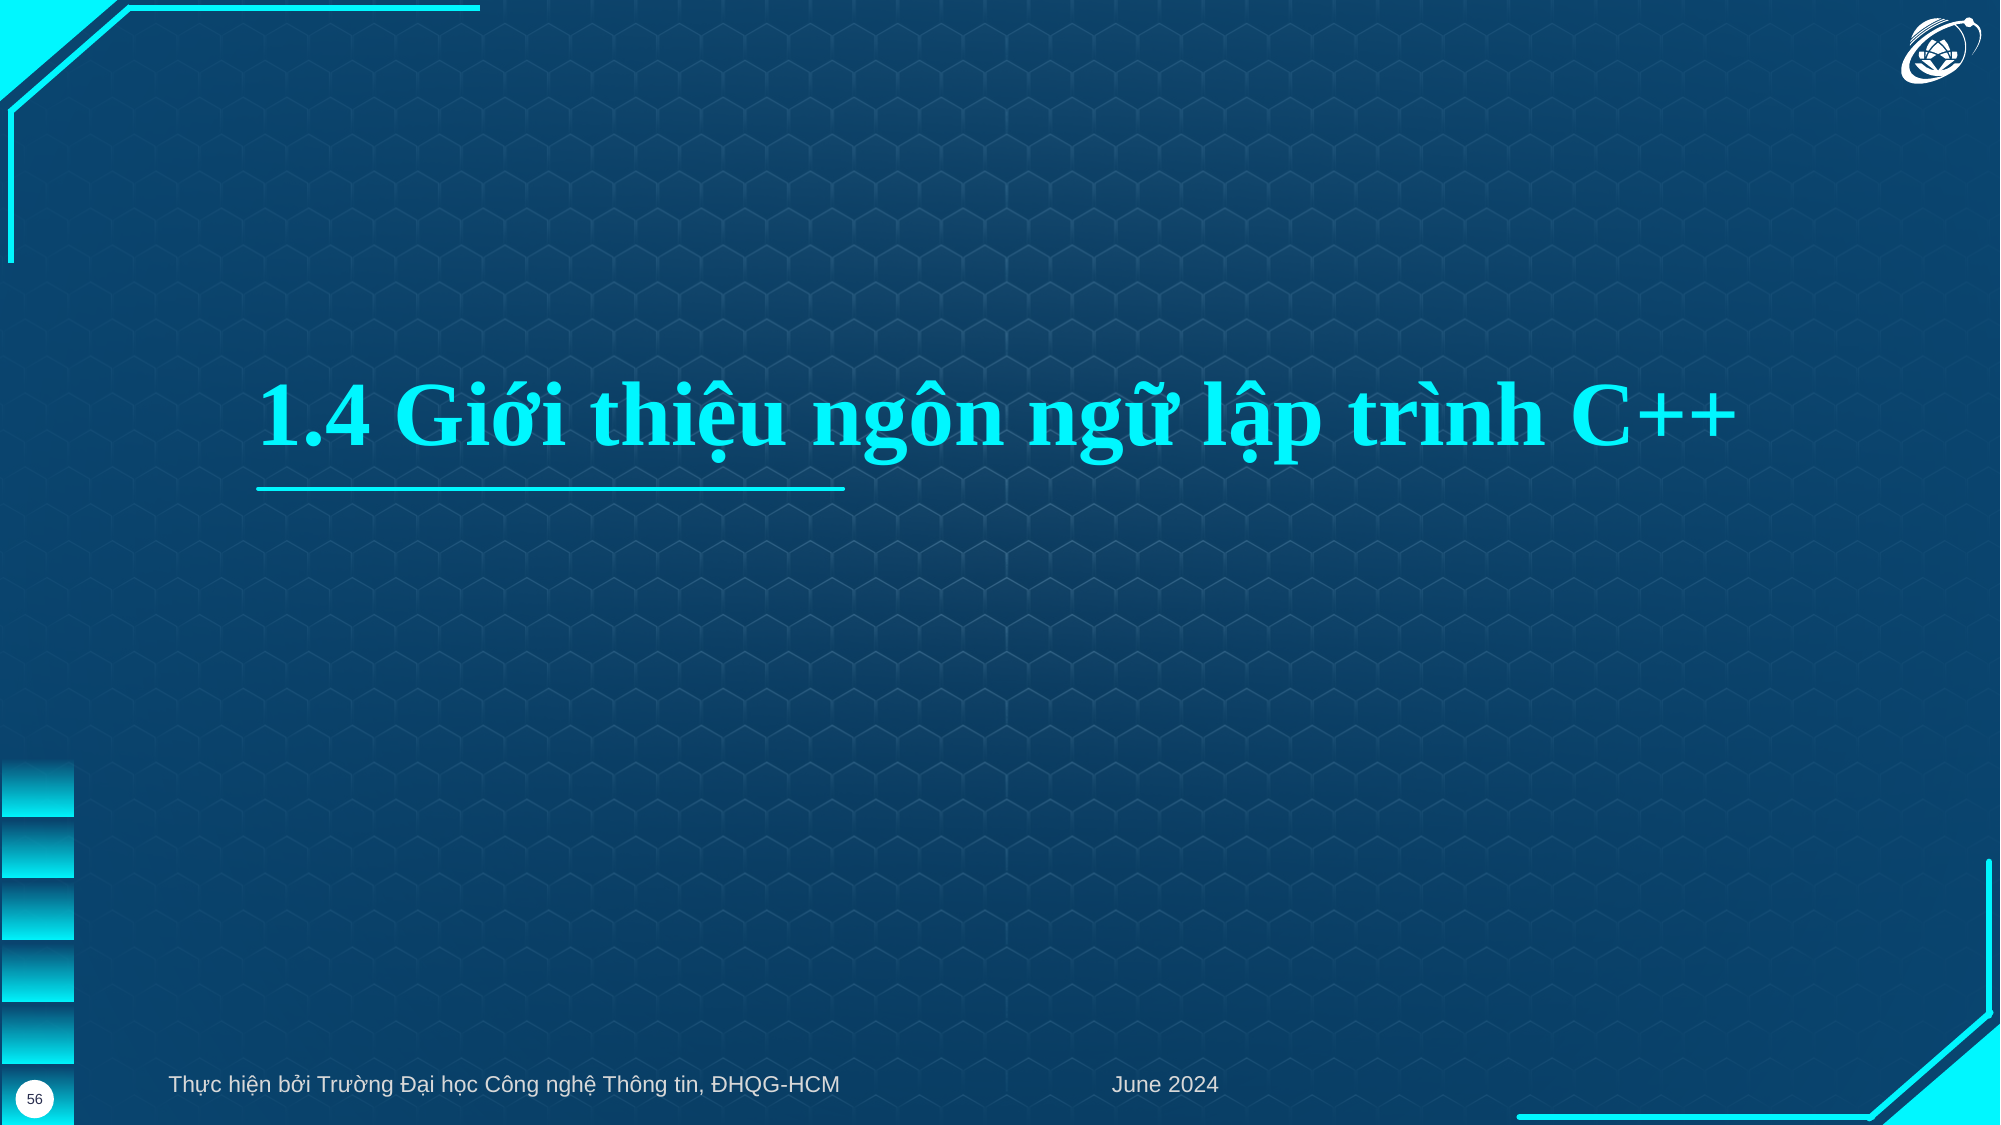

1.4 Giới thiệu ngôn ngữ lập trình C++

Thực hiện bởi Trường Đại học Công nghệ Thông tin, ĐHQG-HCM
June 2024
56